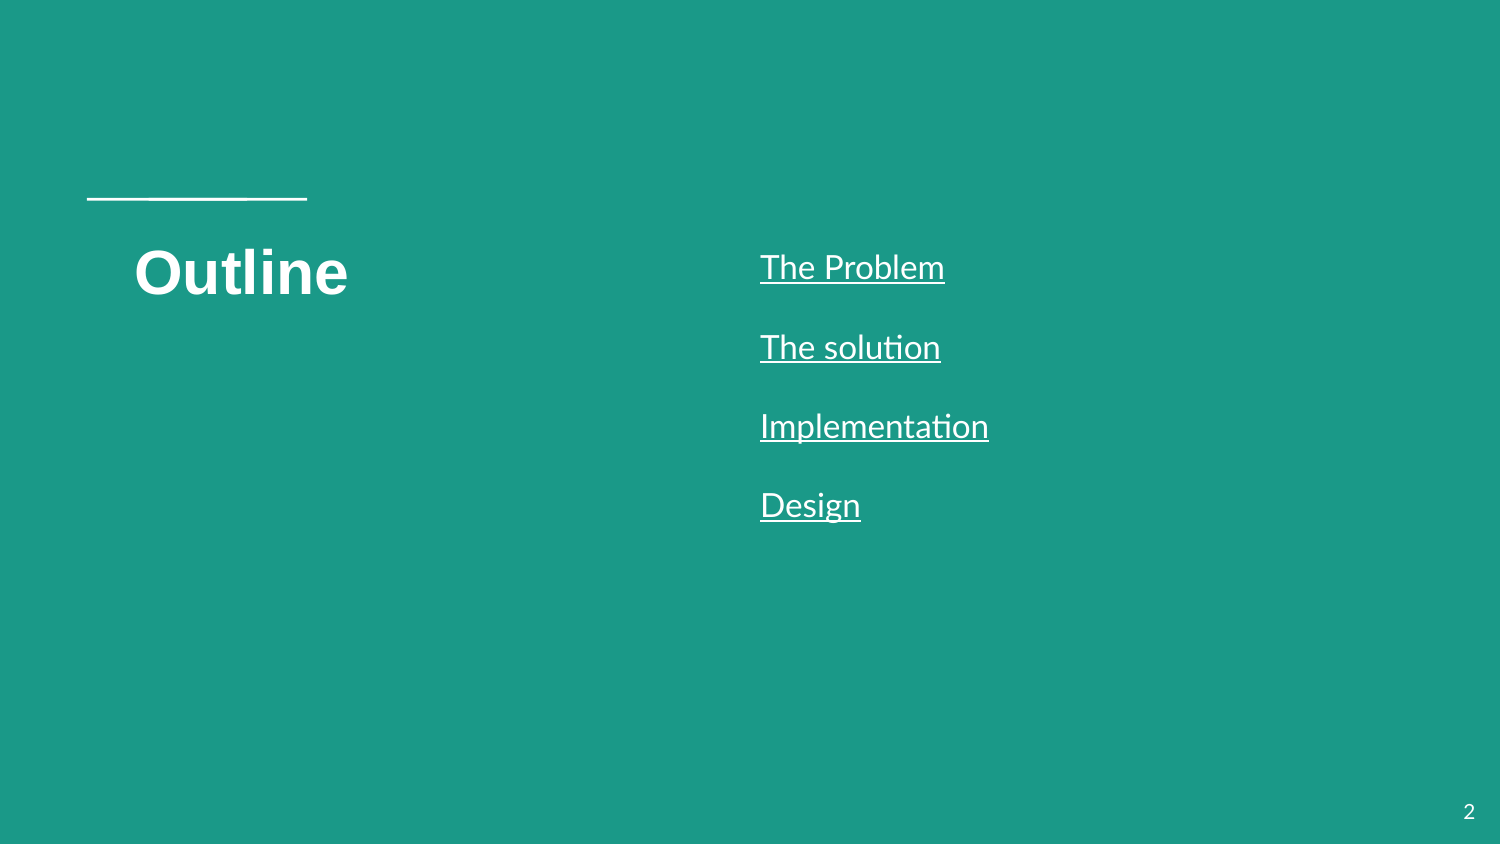

# Outline
The Problem
The solution
Implementation
Design

2